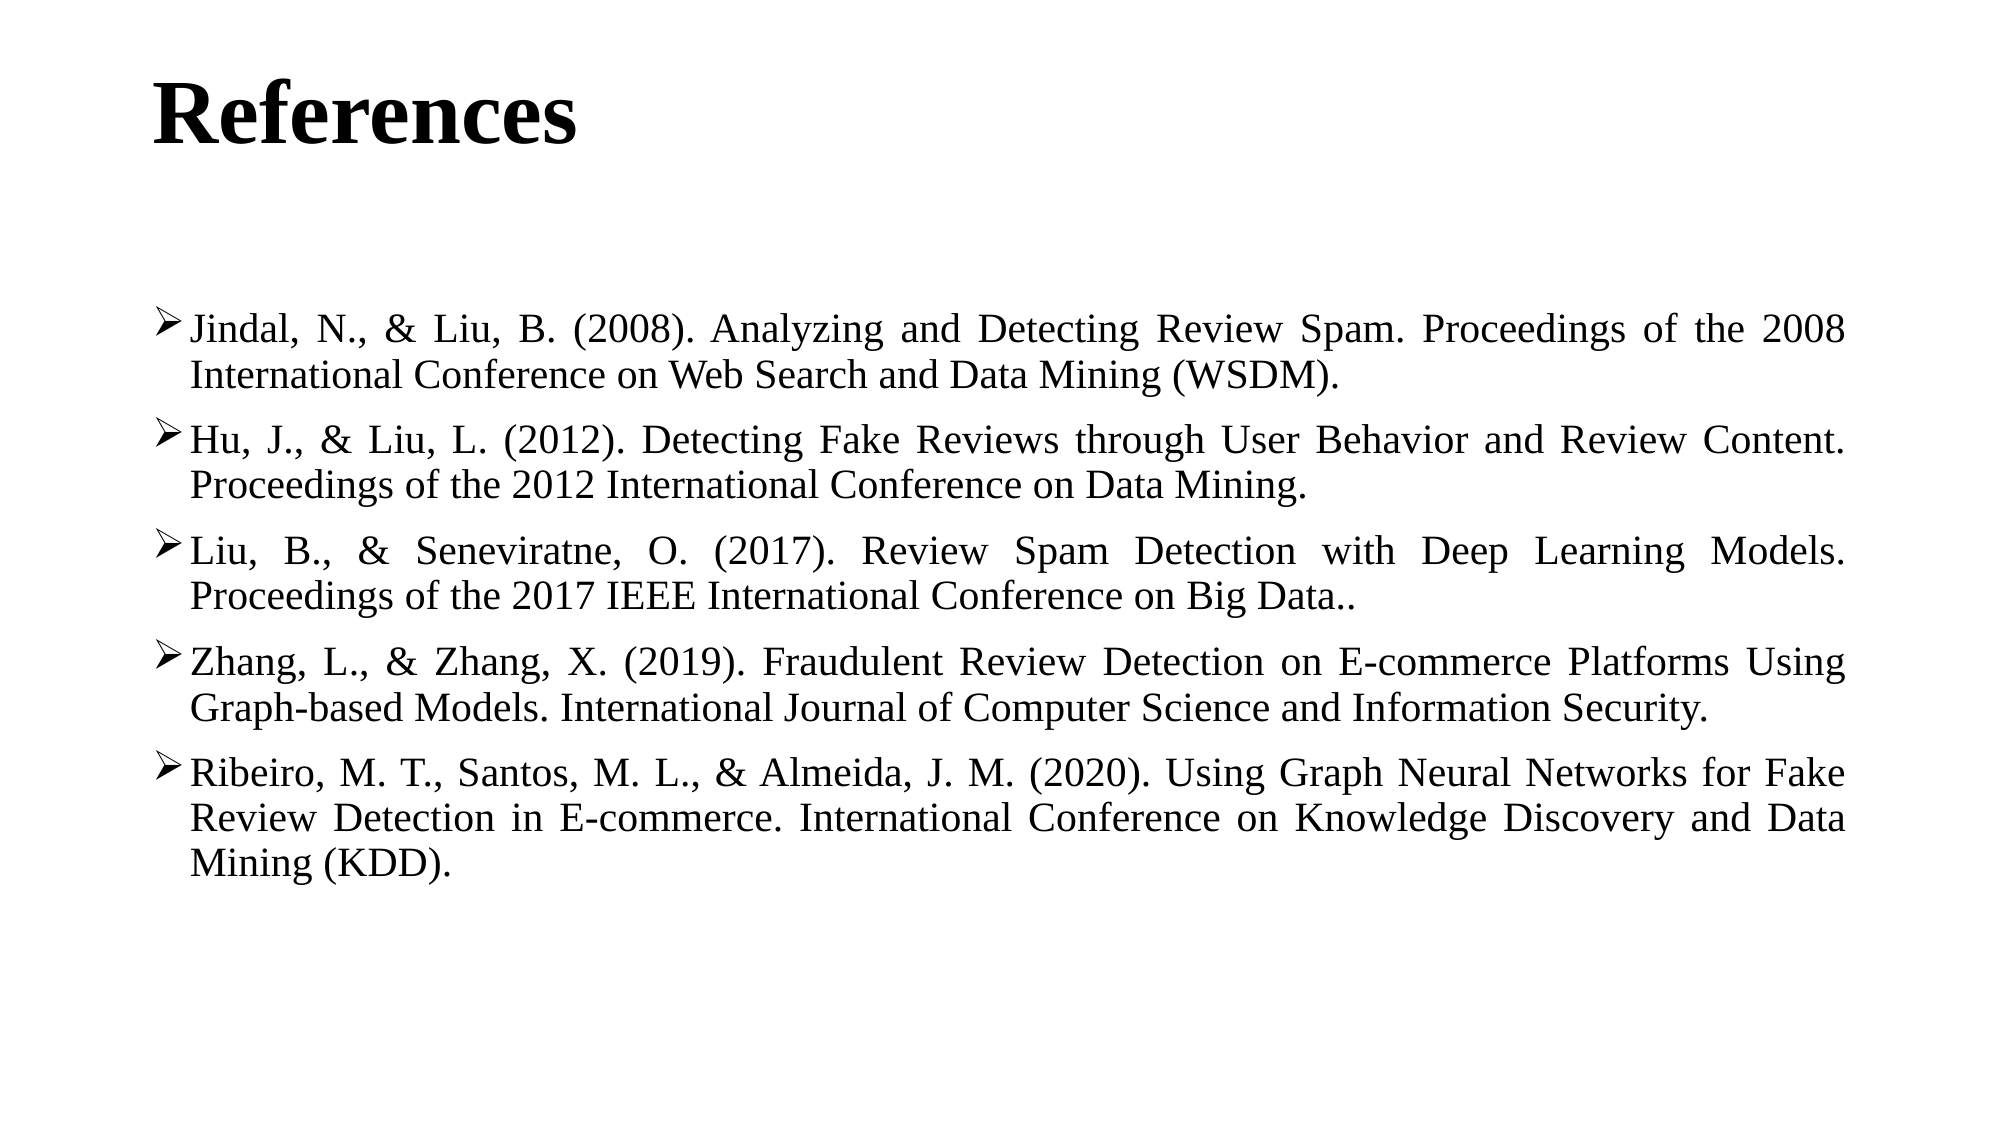

# References
Jindal, N., & Liu, B. (2008). Analyzing and Detecting Review Spam. Proceedings of the 2008 International Conference on Web Search and Data Mining (WSDM).
Hu, J., & Liu, L. (2012). Detecting Fake Reviews through User Behavior and Review Content. Proceedings of the 2012 International Conference on Data Mining.
Liu, B., & Seneviratne, O. (2017). Review Spam Detection with Deep Learning Models. Proceedings of the 2017 IEEE International Conference on Big Data..
Zhang, L., & Zhang, X. (2019). Fraudulent Review Detection on E-commerce Platforms Using Graph-based Models. International Journal of Computer Science and Information Security.
Ribeiro, M. T., Santos, M. L., & Almeida, J. M. (2020). Using Graph Neural Networks for Fake Review Detection in E-commerce. International Conference on Knowledge Discovery and Data Mining (KDD).